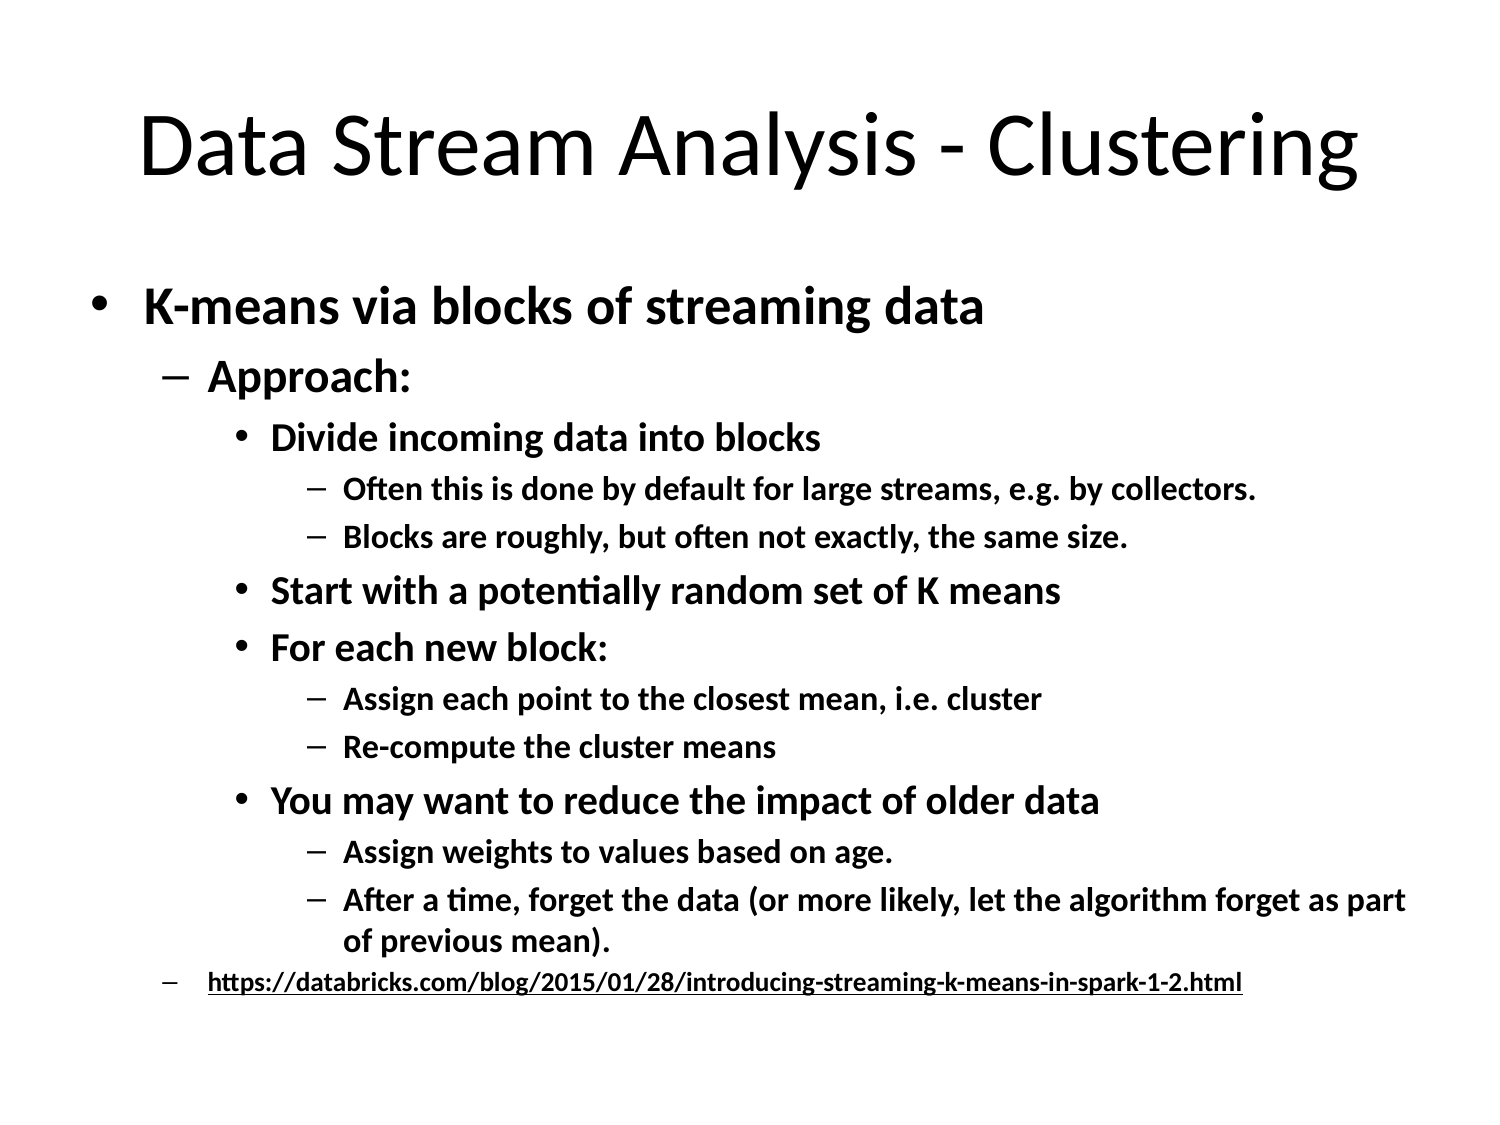

# Data Stream Analysis - Clustering
K-means via blocks of streaming data
Approach:
Divide incoming data into blocks
Often this is done by default for large streams, e.g. by collectors.
Blocks are roughly, but often not exactly, the same size.
Start with a potentially random set of K means
For each new block:
Assign each point to the closest mean, i.e. cluster
Re-compute the cluster means
You may want to reduce the impact of older data
Assign weights to values based on age.
After a time, forget the data (or more likely, let the algorithm forget as part of previous mean).
https://databricks.com/blog/2015/01/28/introducing-streaming-k-means-in-spark-1-2.html